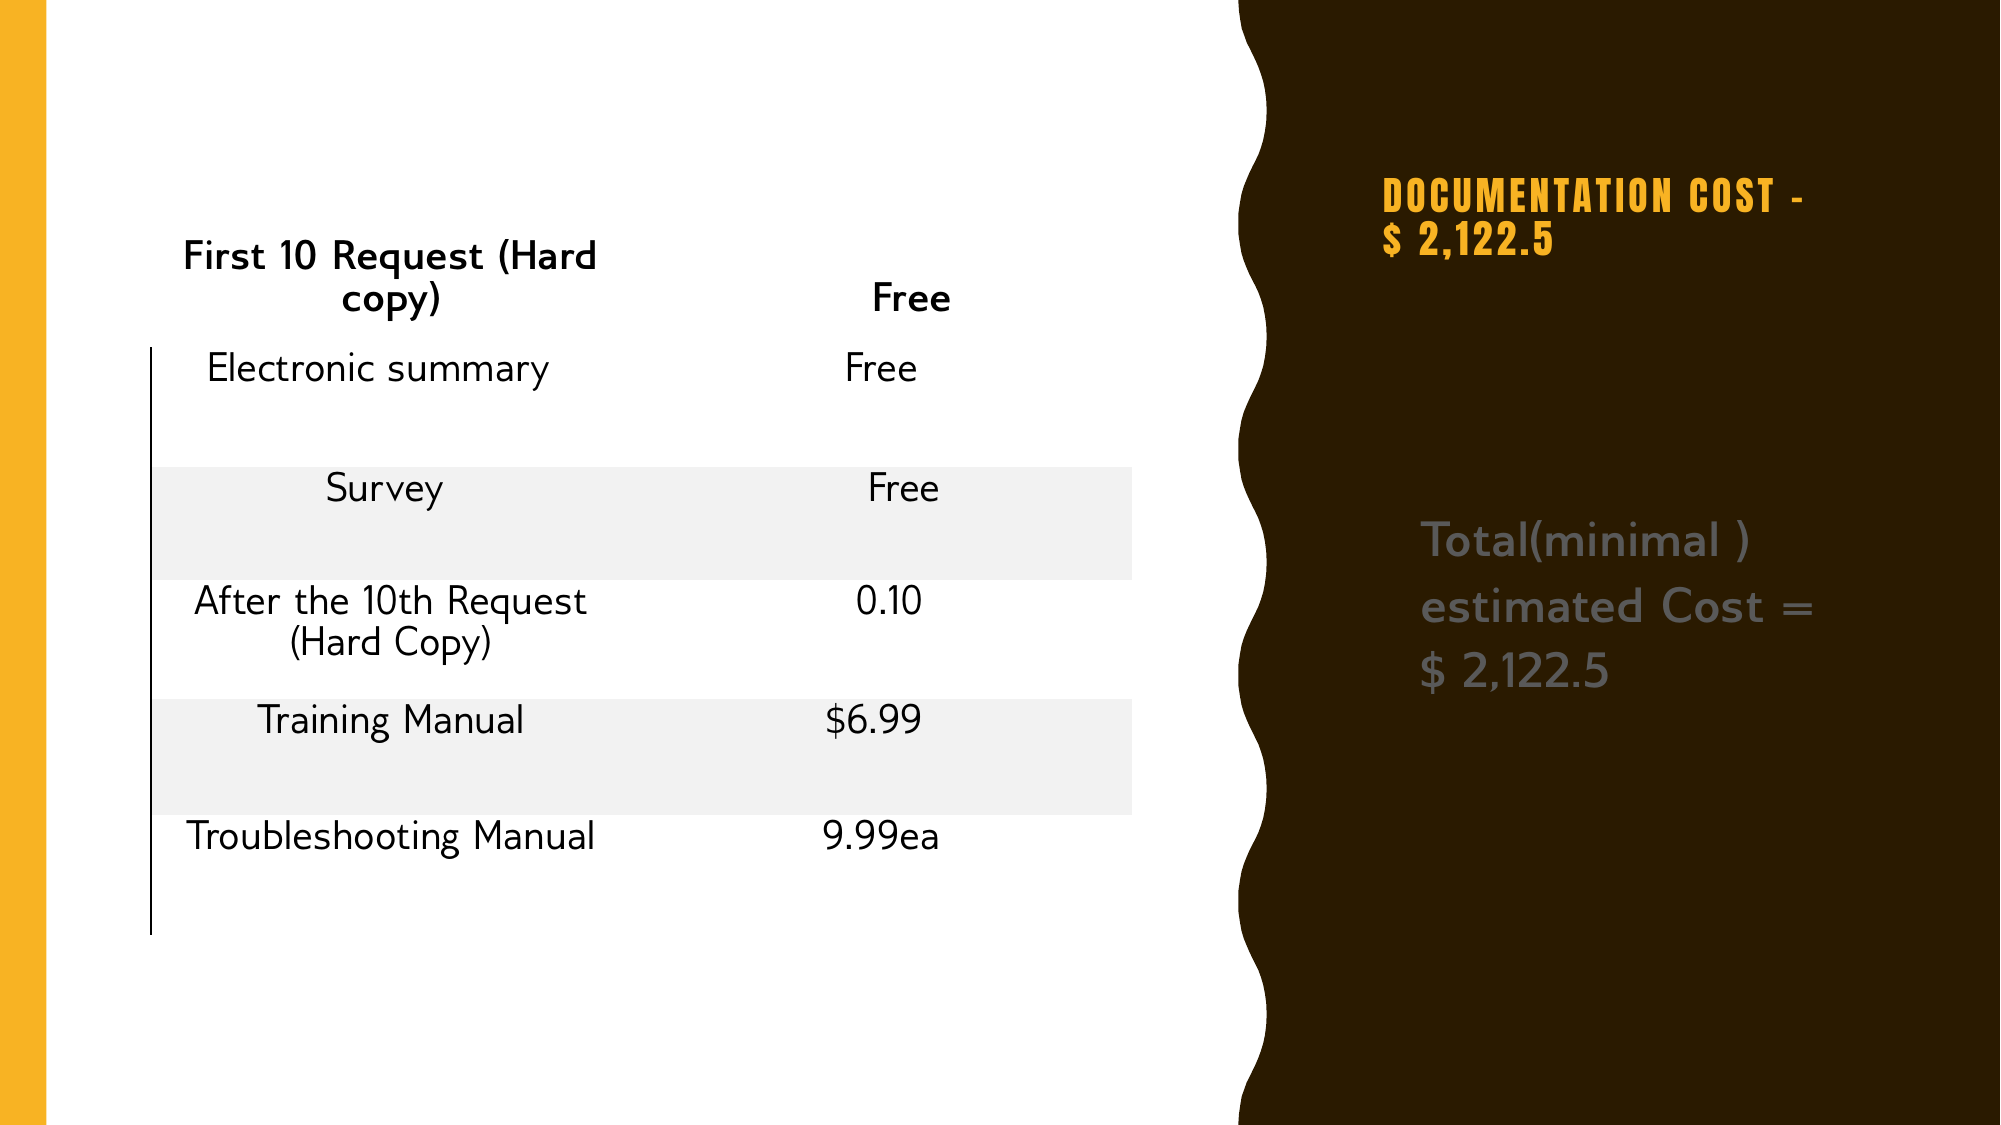

# Documentation Cost –$ 2,122.5
| First 10 Request (Hard copy) | Free |
| --- | --- |
| Electronic summary | Free |
| Survey | Free |
| After the 10th Request (Hard Copy) | 0.10 |
| Training Manual | $6.99 |
| Troubleshooting Manual | 9.99ea |

Total(minimal ) estimated Cost =  $ 2,122.5